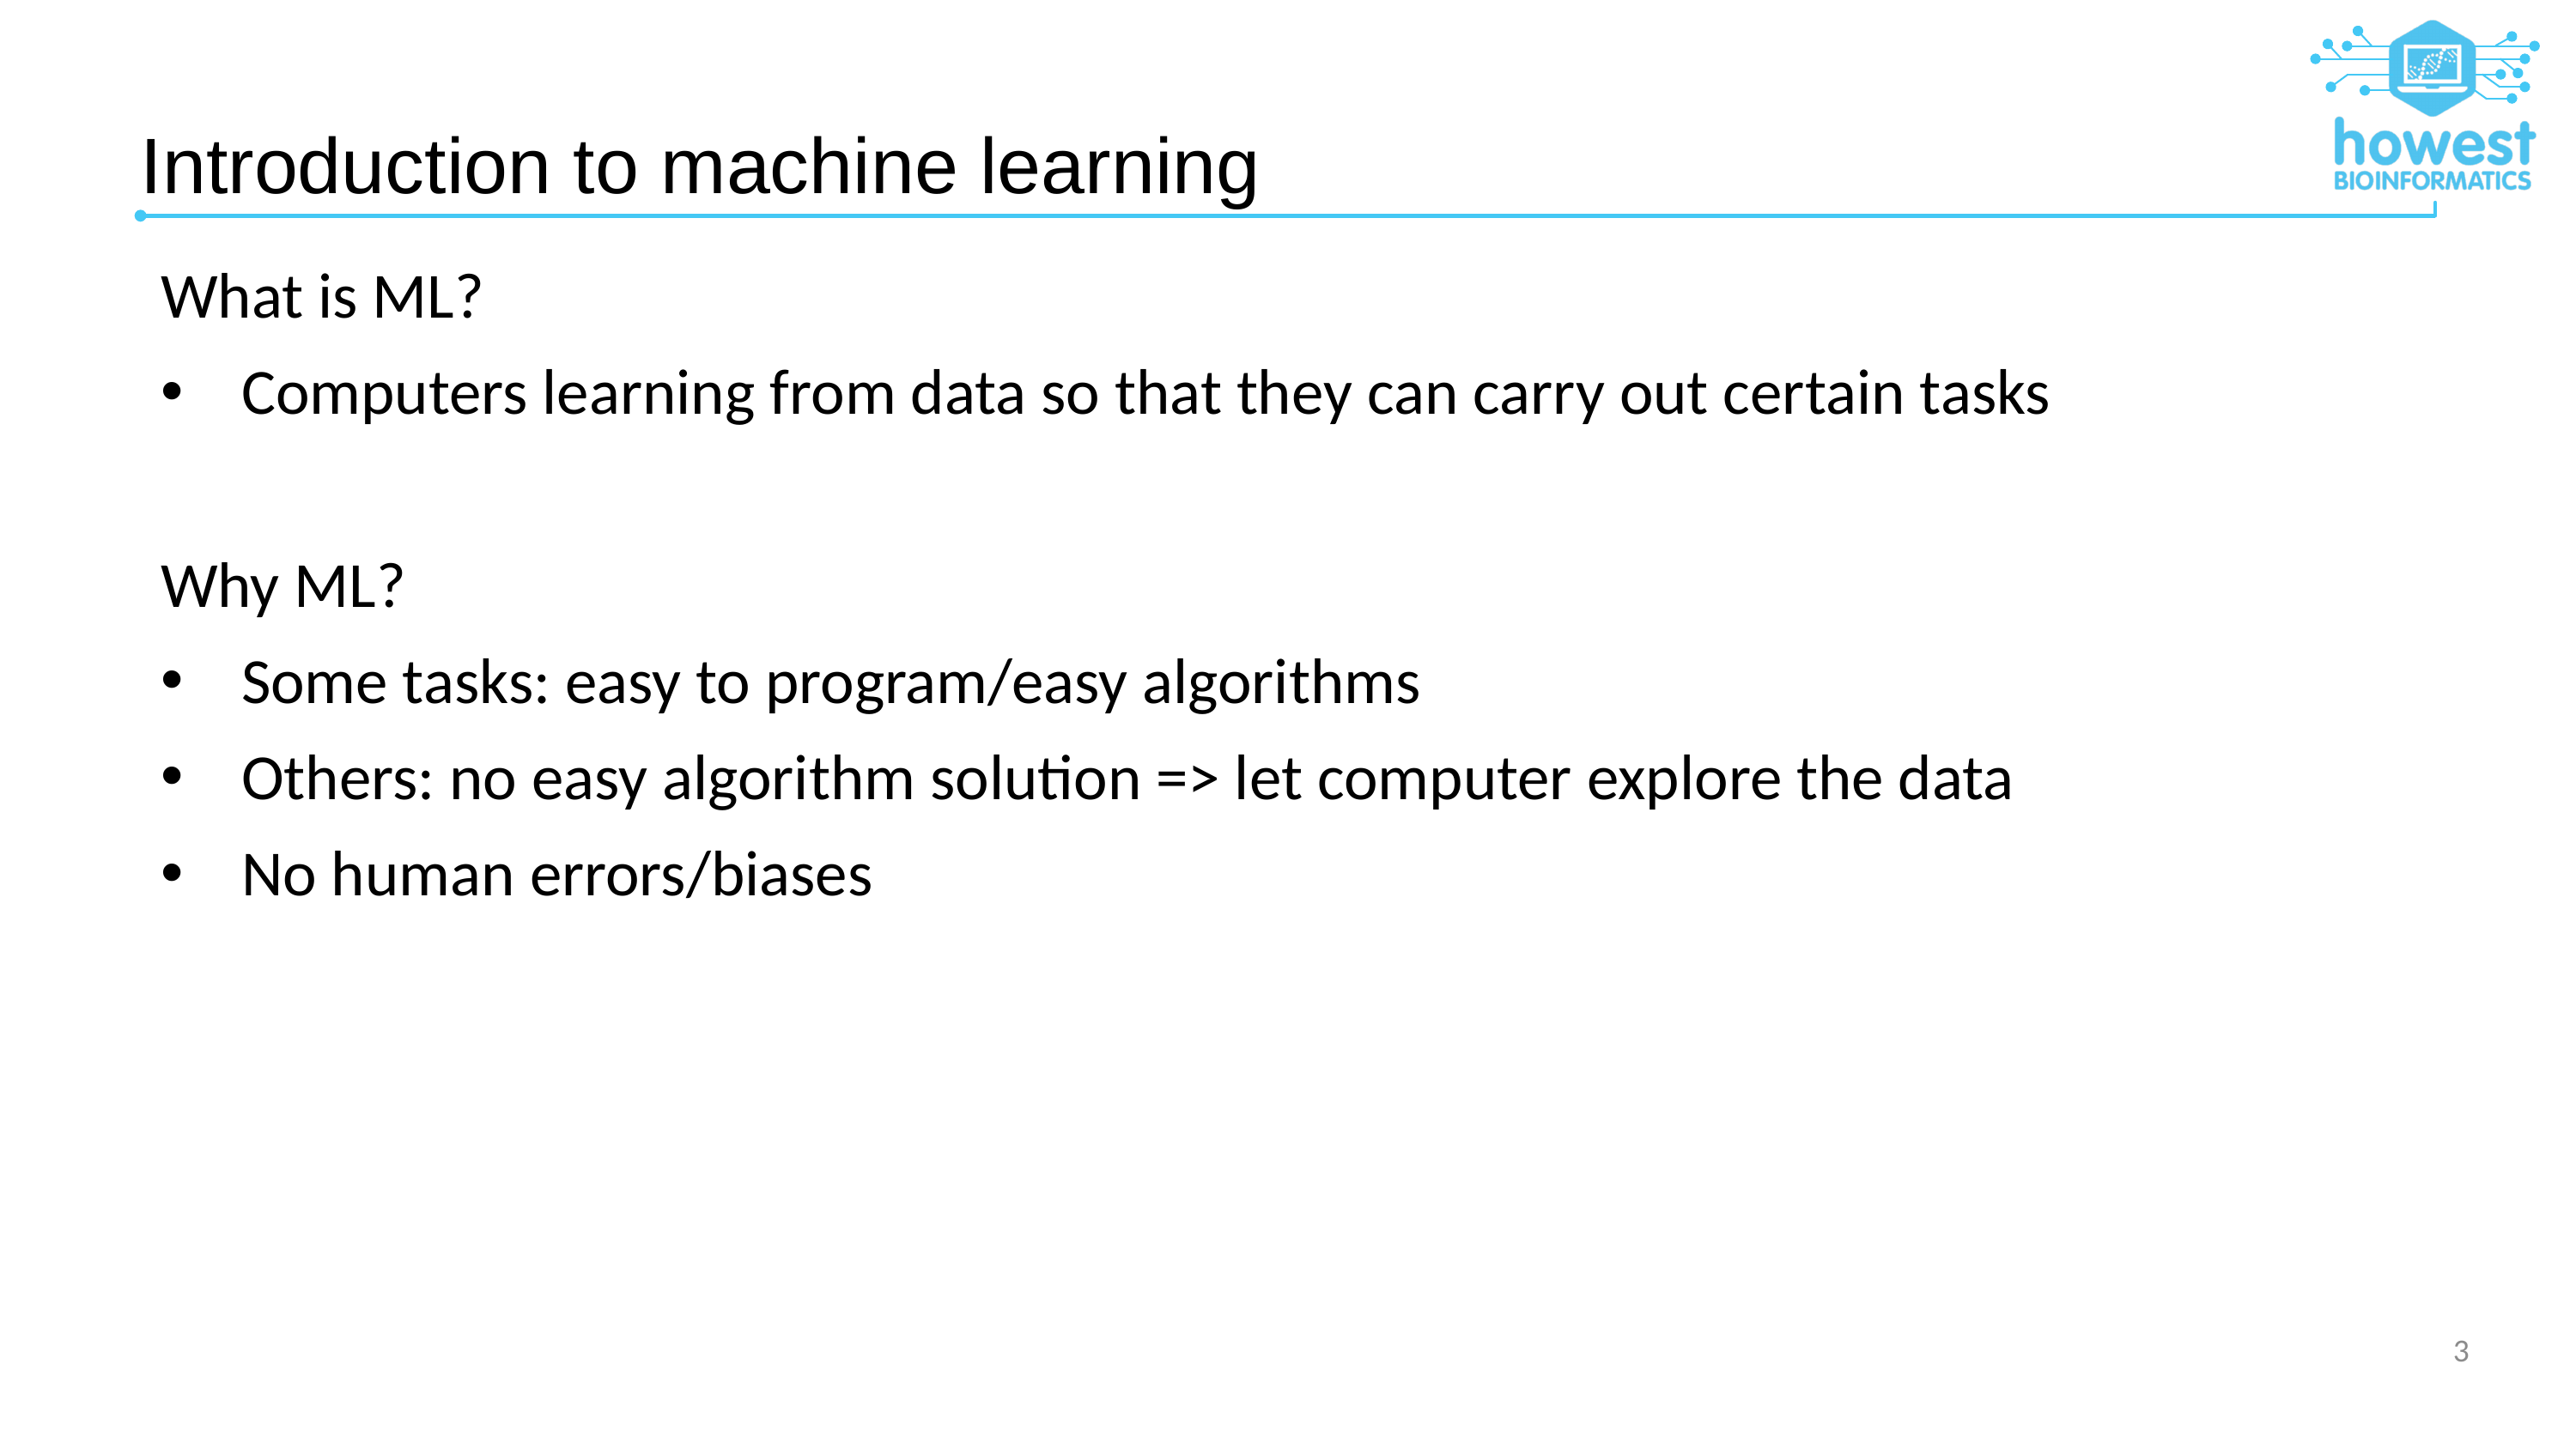

# Introduction to machine learning
What is ML?
Computers learning from data so that they can carry out certain tasks

Why ML?
Some tasks: easy to program/easy algorithms
Others: no easy algorithm solution => let computer explore the data
No human errors/biases

3